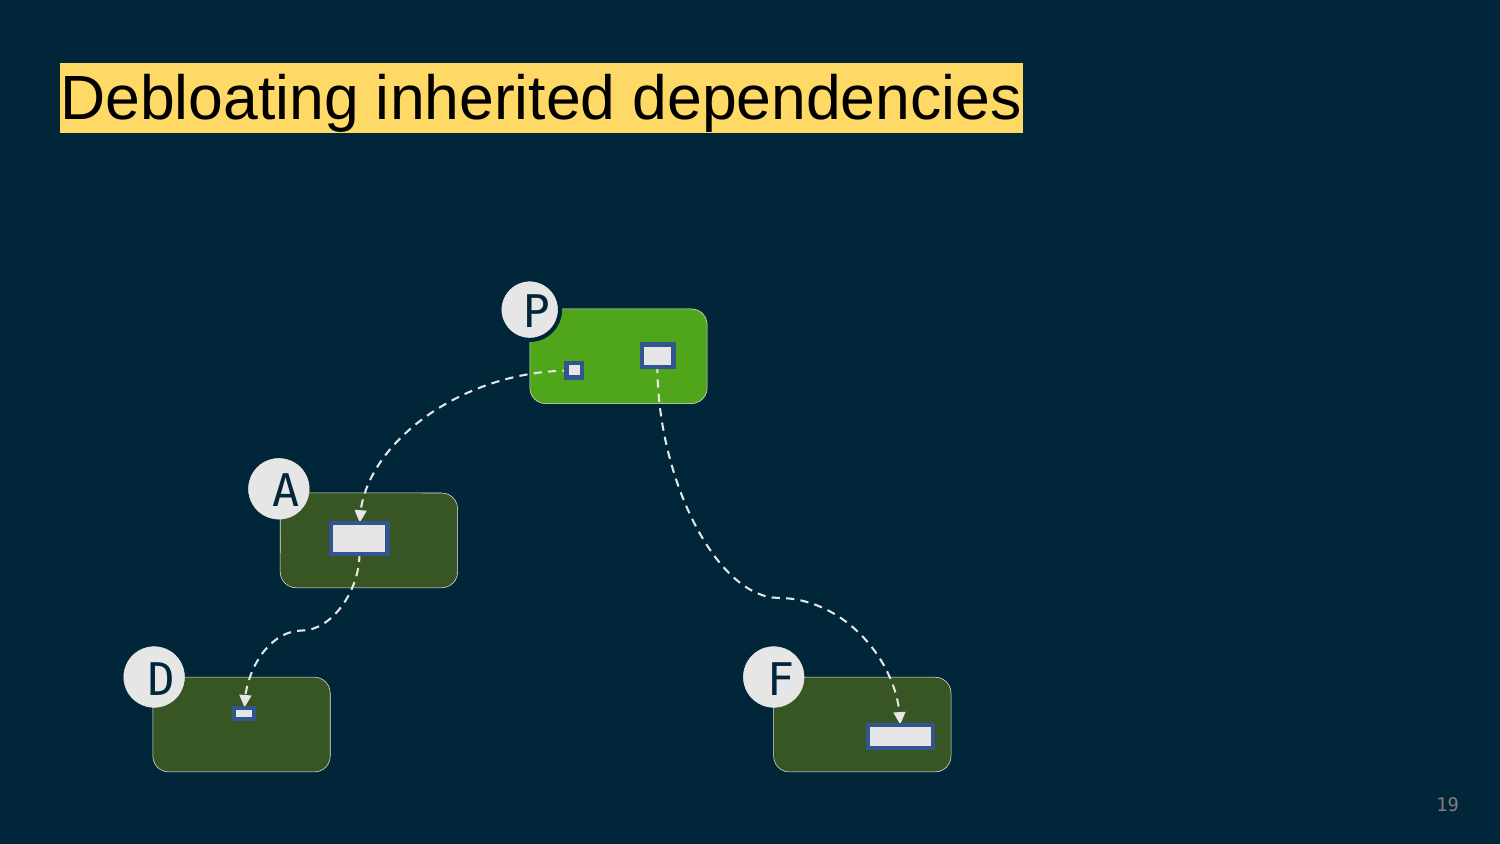

Debloating inherited dependencies
P

A

D
F

19